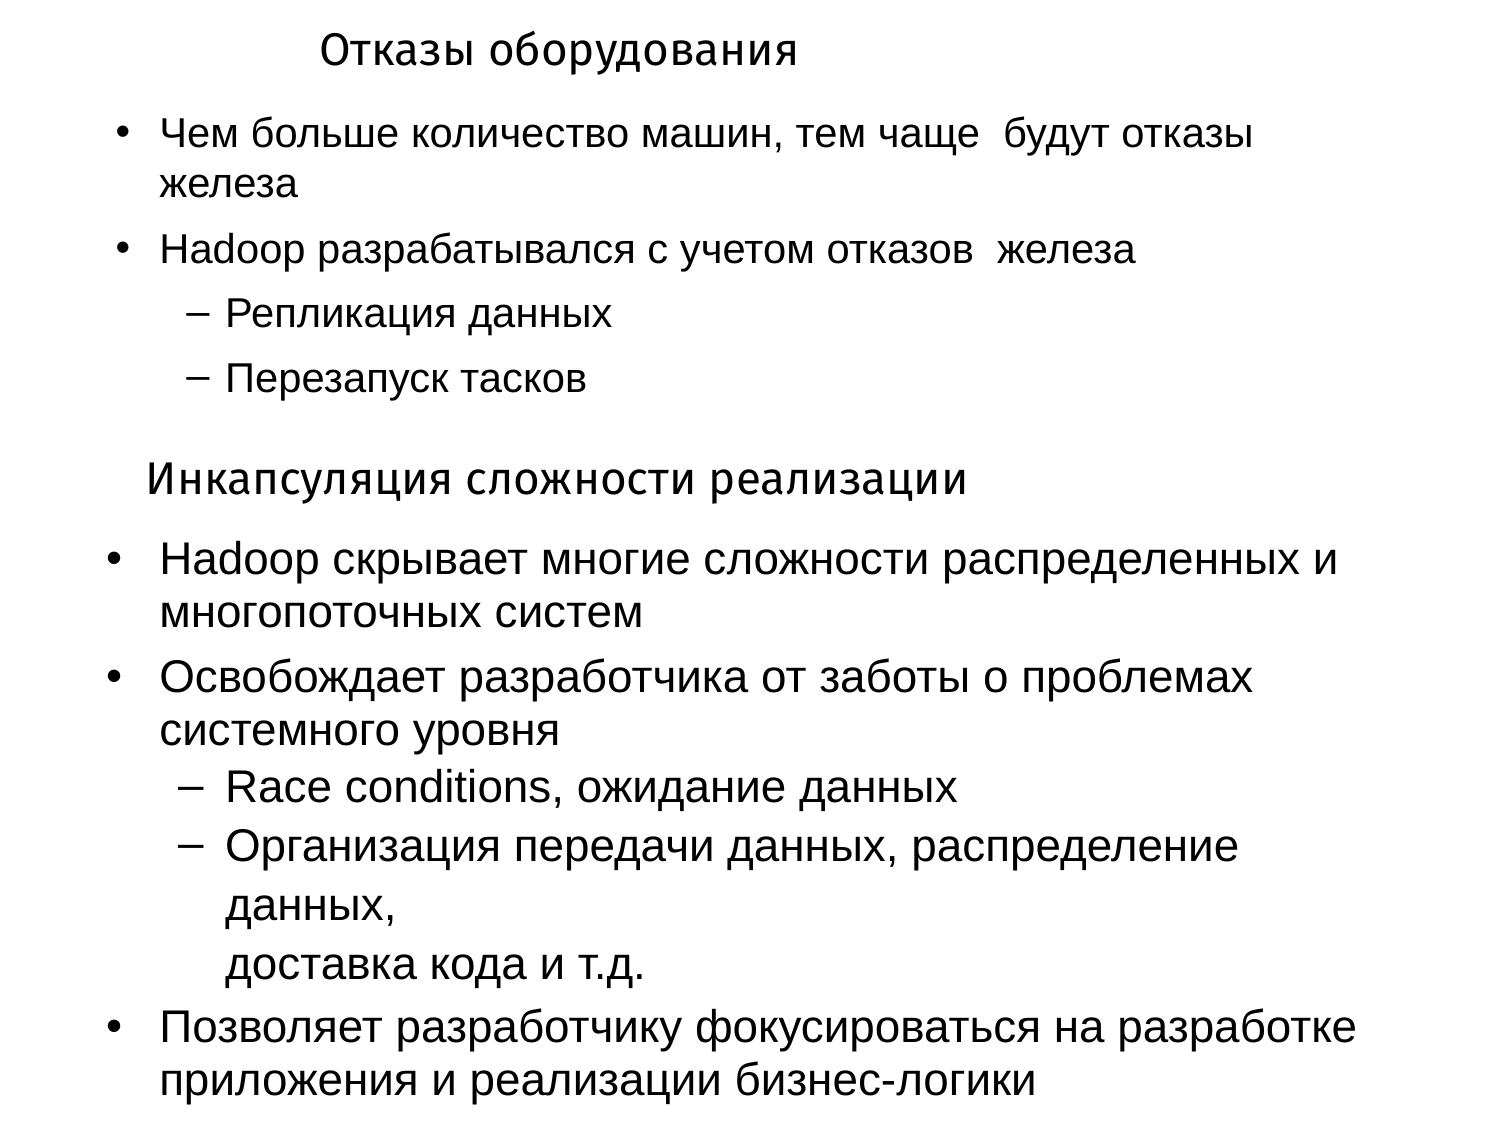

# Отказы оборудования
Чем больше количество машин, тем чаще  будут отказы железа
Hadoop разрабатывался с учетом отказов  железа
Репликация данных
Перезапуск тасков
Инкапсуляция сложности реализации
Hadoop скрывает многие сложности распределенных и  многопоточных систем
Освобождает разработчика от заботы о проблемах  системного уровня
Race conditions, ожидание данных
Организация передачи данных, распределение данных,
доставка кода и т.д.
Позволяет разработчику фокусироваться на разработке  приложения и реализации бизнес-логики